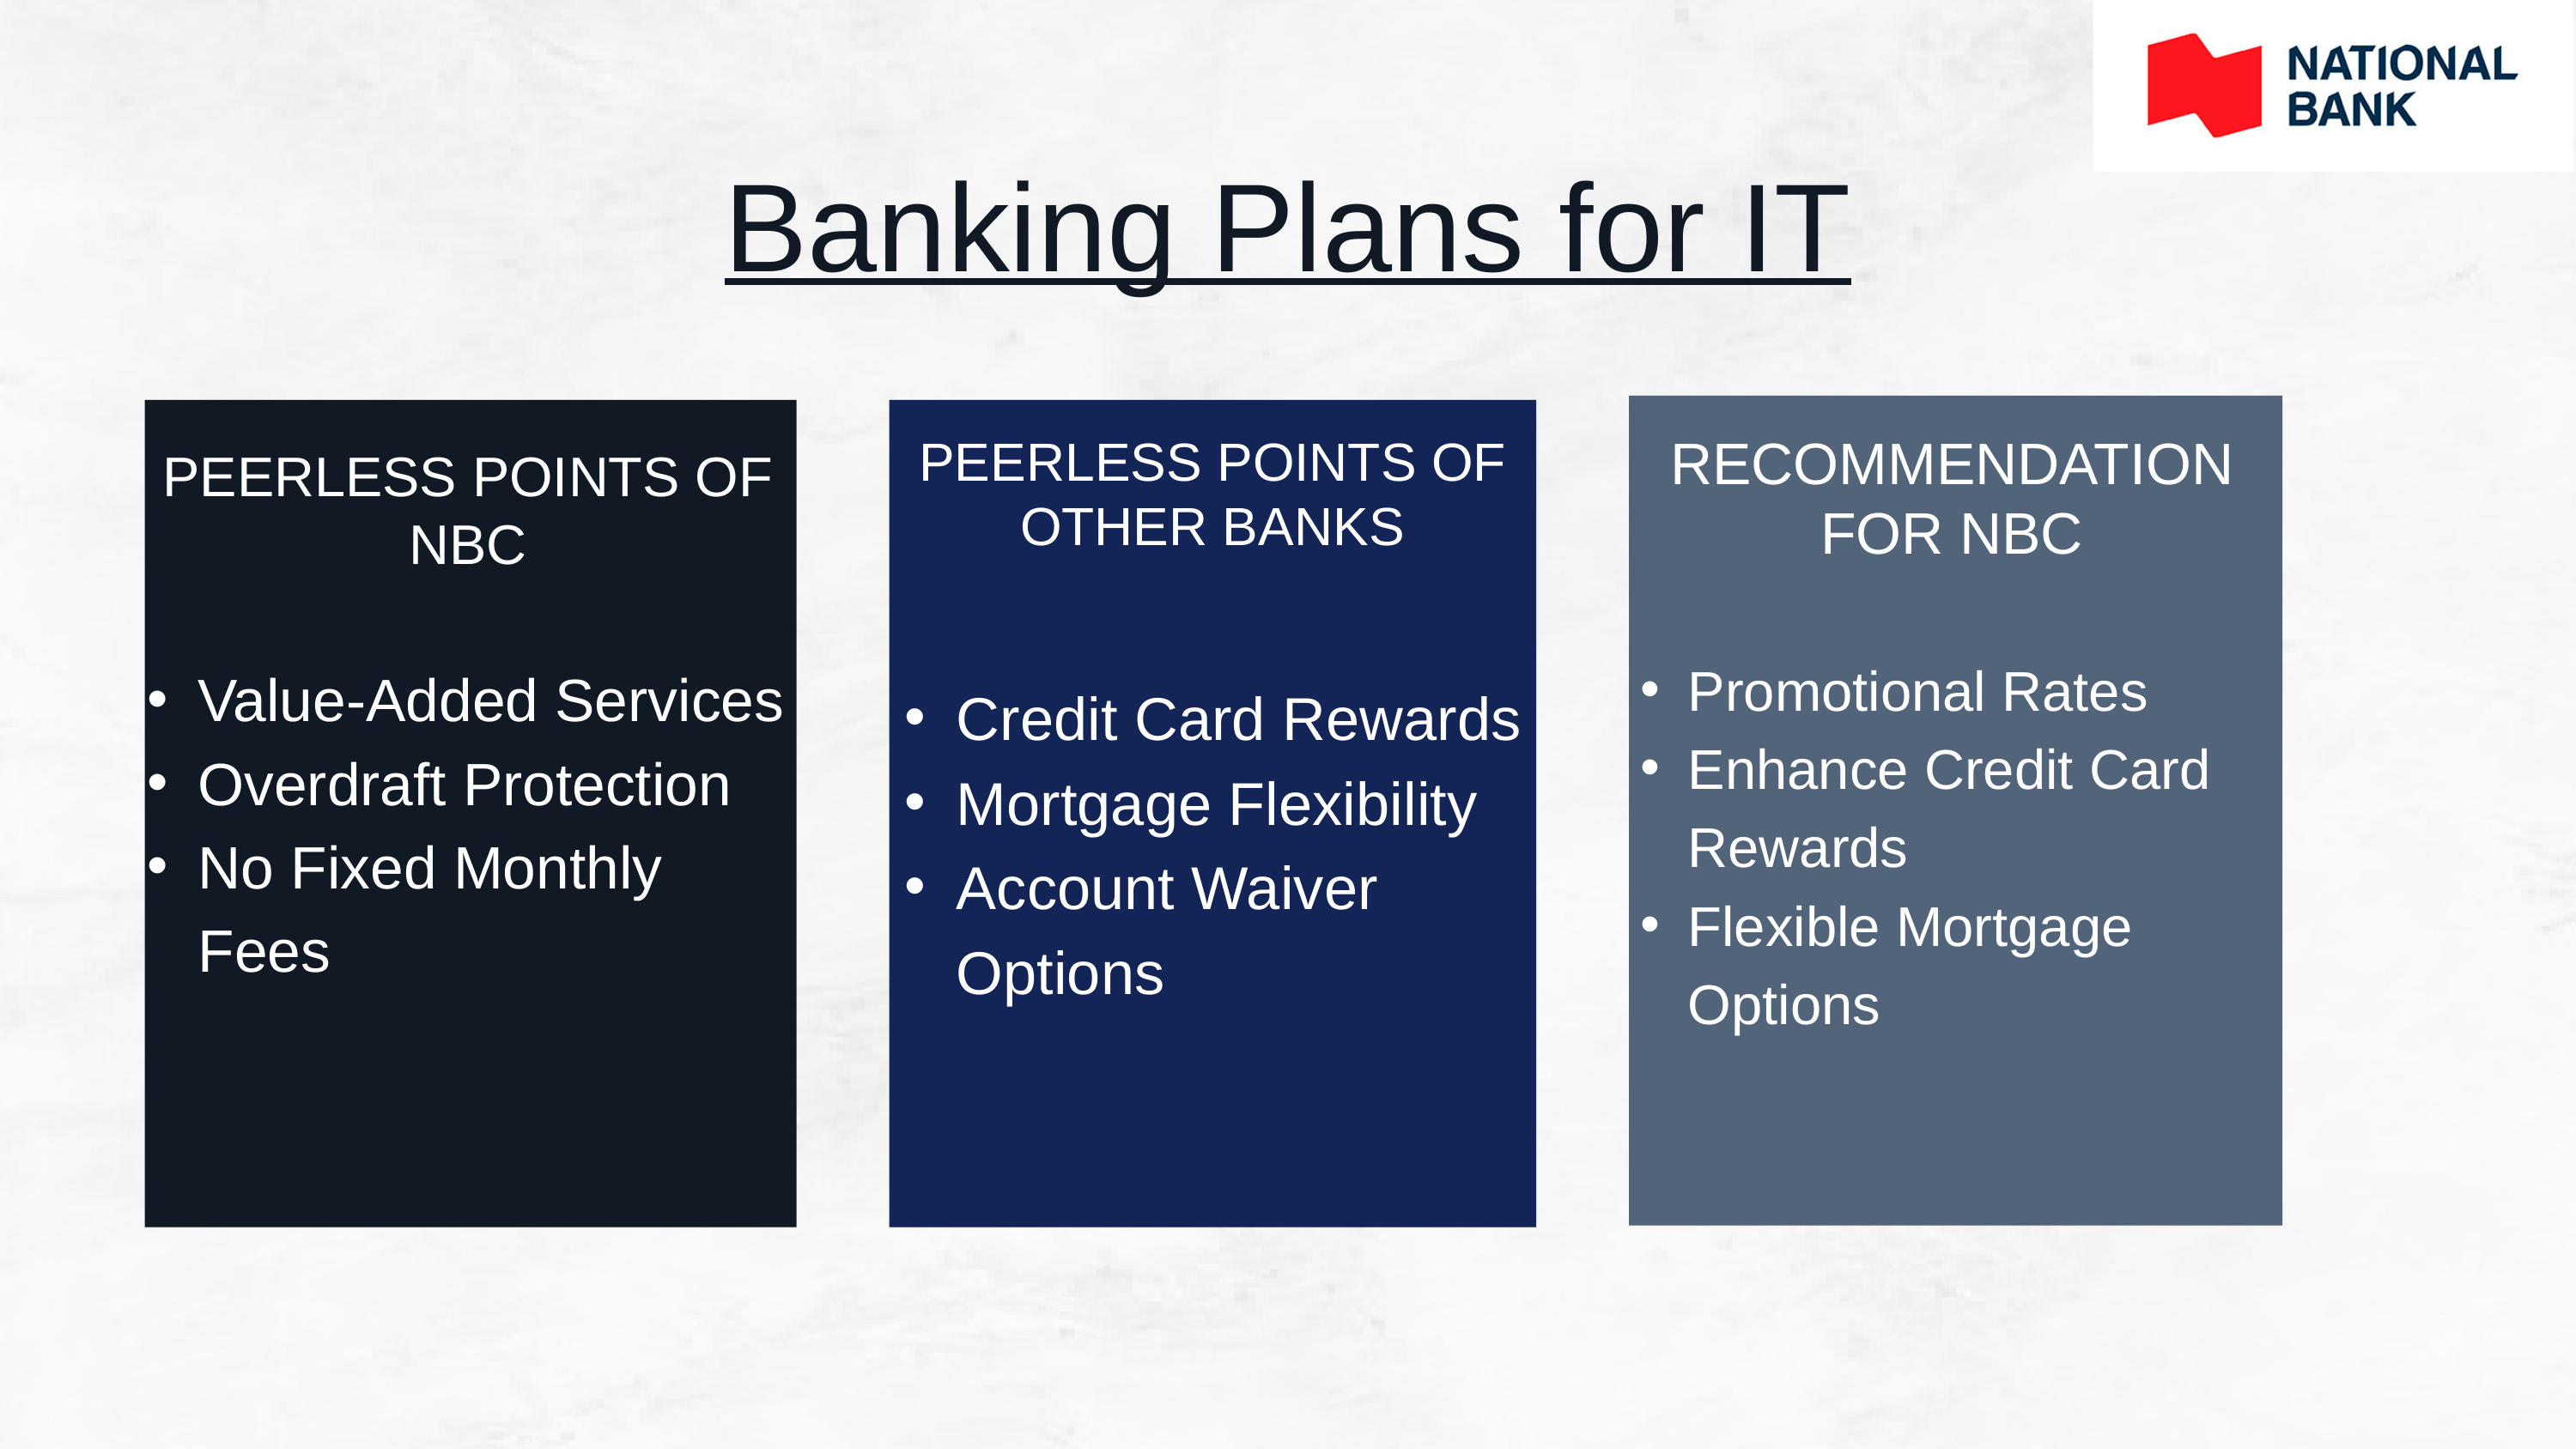

Banking Plans for IT

RECOMMENDATION FOR NBC
PEERLESS POINTS OF OTHER BANKS
PEERLESS POINTS OF NBC
Promotional Rates
Enhance Credit Card Rewards
Flexible Mortgage Options
Value-Added Services
Overdraft Protection
No Fixed Monthly Fees
Credit Card Rewards
Mortgage Flexibility
Account Waiver Options